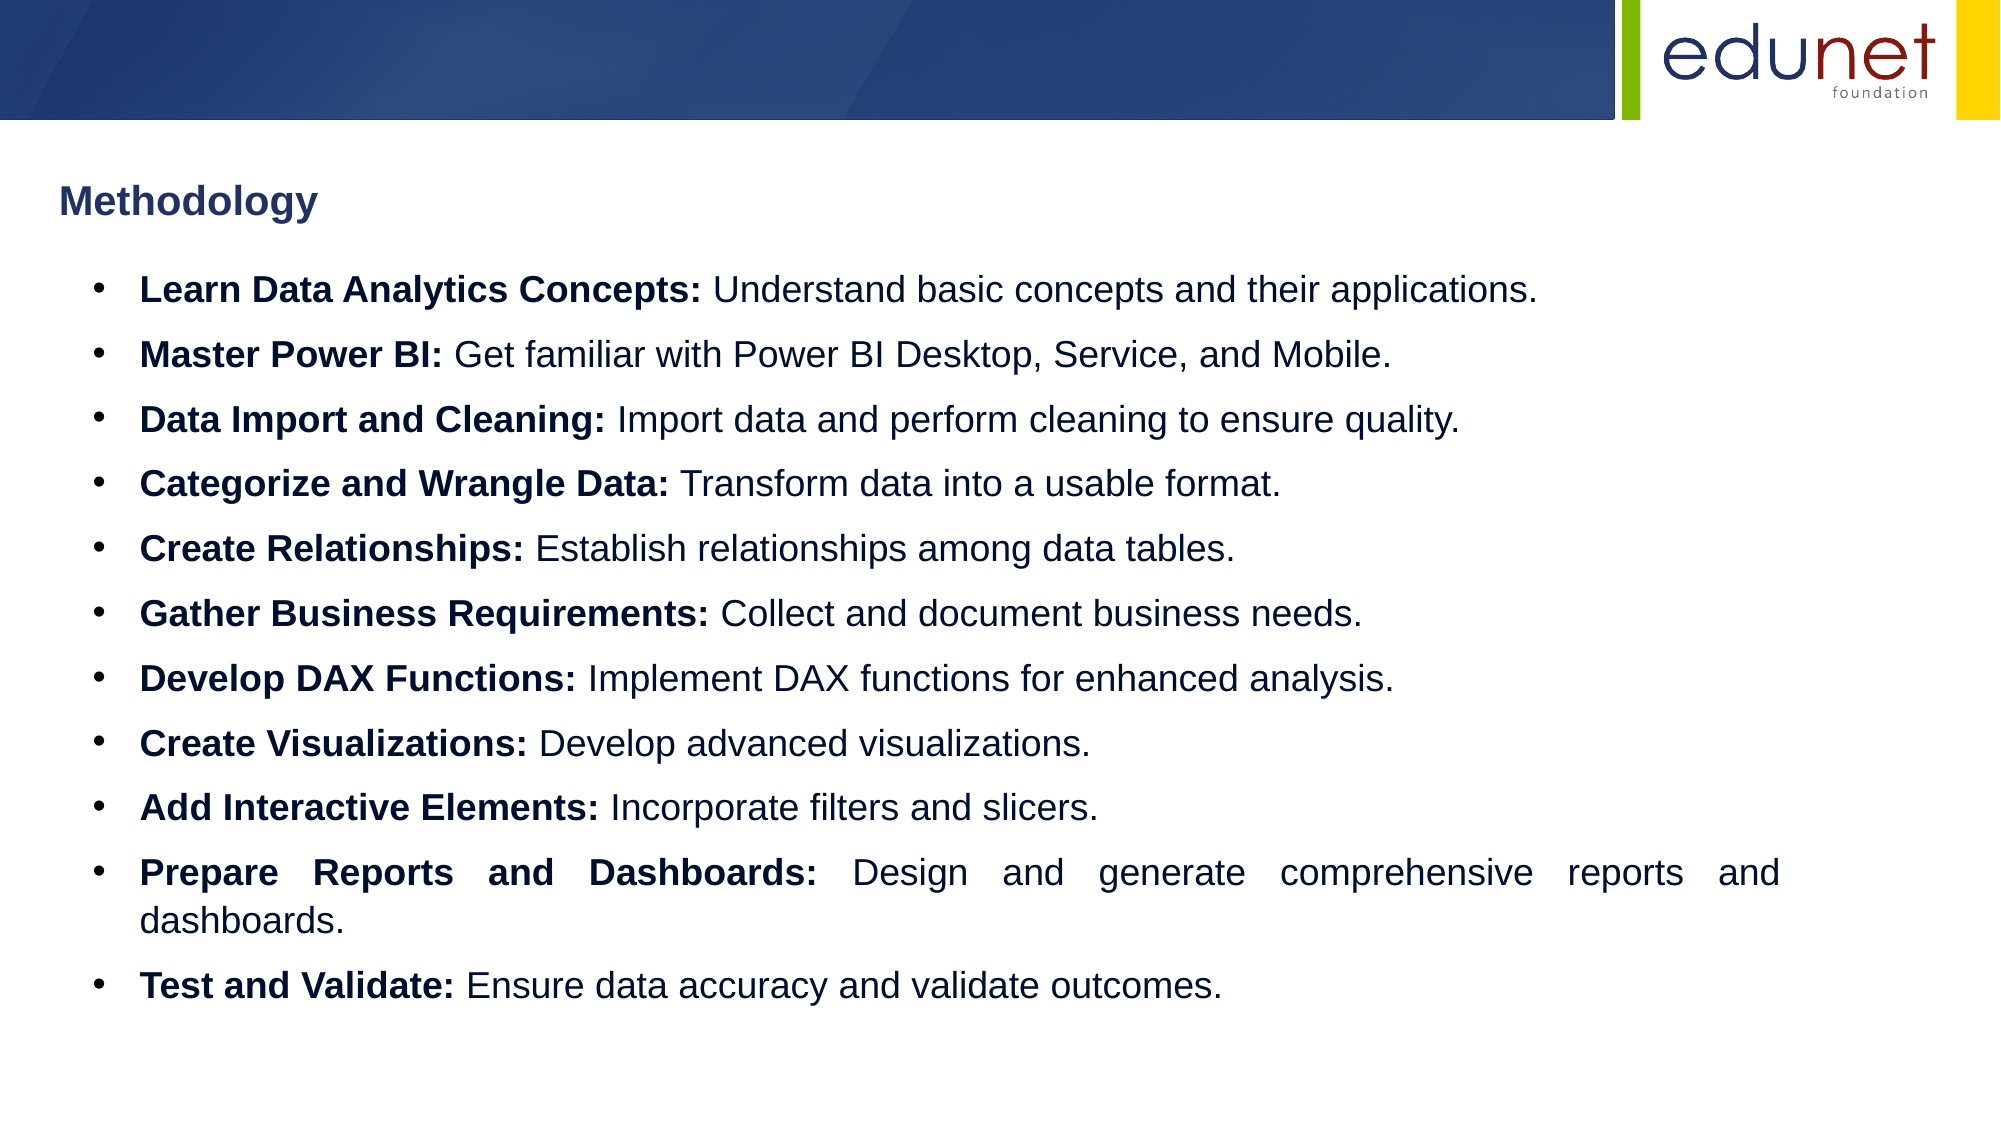

Methodology
Learn Data Analytics Concepts: Understand basic concepts and their applications.
Master Power BI: Get familiar with Power BI Desktop, Service, and Mobile.
Data Import and Cleaning: Import data and perform cleaning to ensure quality.
Categorize and Wrangle Data: Transform data into a usable format.
Create Relationships: Establish relationships among data tables.
Gather Business Requirements: Collect and document business needs.
Develop DAX Functions: Implement DAX functions for enhanced analysis.
Create Visualizations: Develop advanced visualizations.
Add Interactive Elements: Incorporate filters and slicers.
Prepare Reports and Dashboards: Design and generate comprehensive reports and dashboards.
Test and Validate: Ensure data accuracy and validate outcomes.